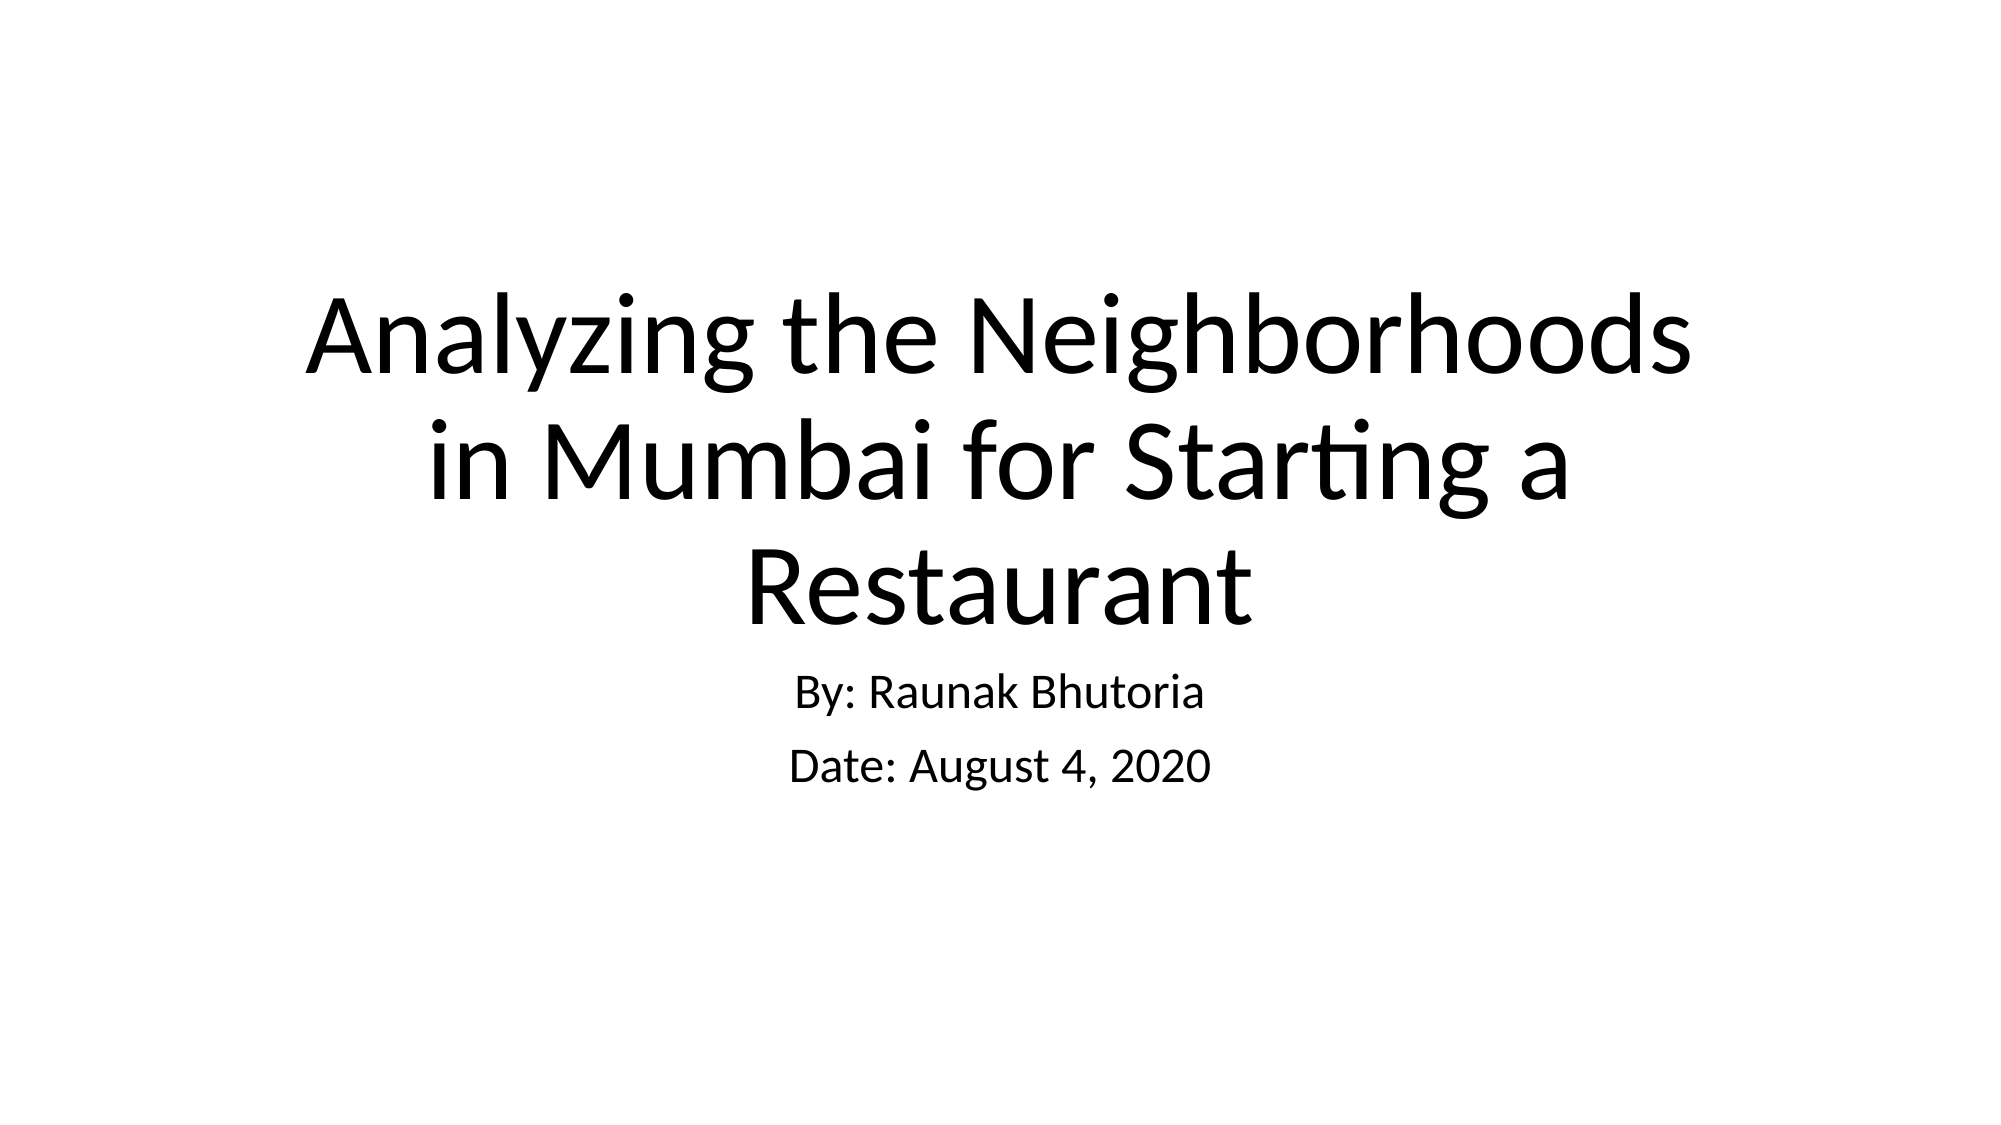

# Analyzing the Neighborhoods in Mumbai for Starting a Restaurant
By: Raunak Bhutoria
Date: August 4, 2020